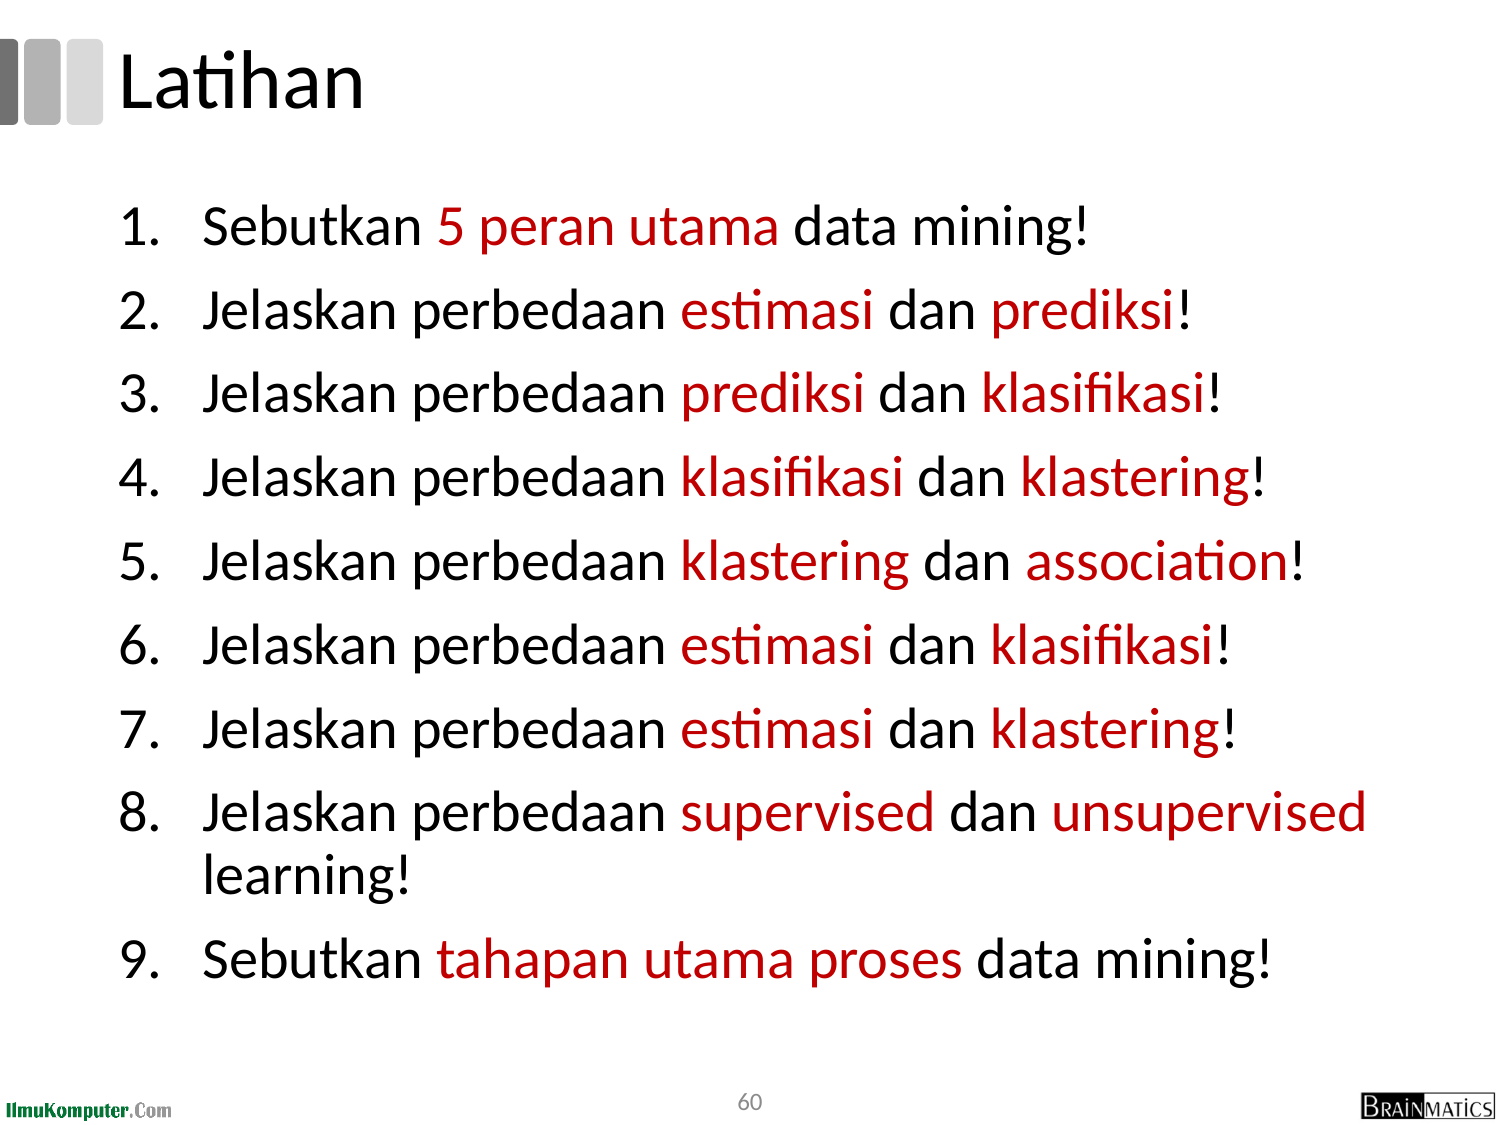

# Latihan
Sebutkan 5 peran utama data mining!
Jelaskan perbedaan estimasi dan prediksi!
Jelaskan perbedaan prediksi dan klasifikasi!
Jelaskan perbedaan klasifikasi dan klastering!
Jelaskan perbedaan klastering dan association!
Jelaskan perbedaan estimasi dan klasifikasi!
Jelaskan perbedaan estimasi dan klastering!
Jelaskan perbedaan supervised dan unsupervised learning!
Sebutkan tahapan utama proses data mining!
60